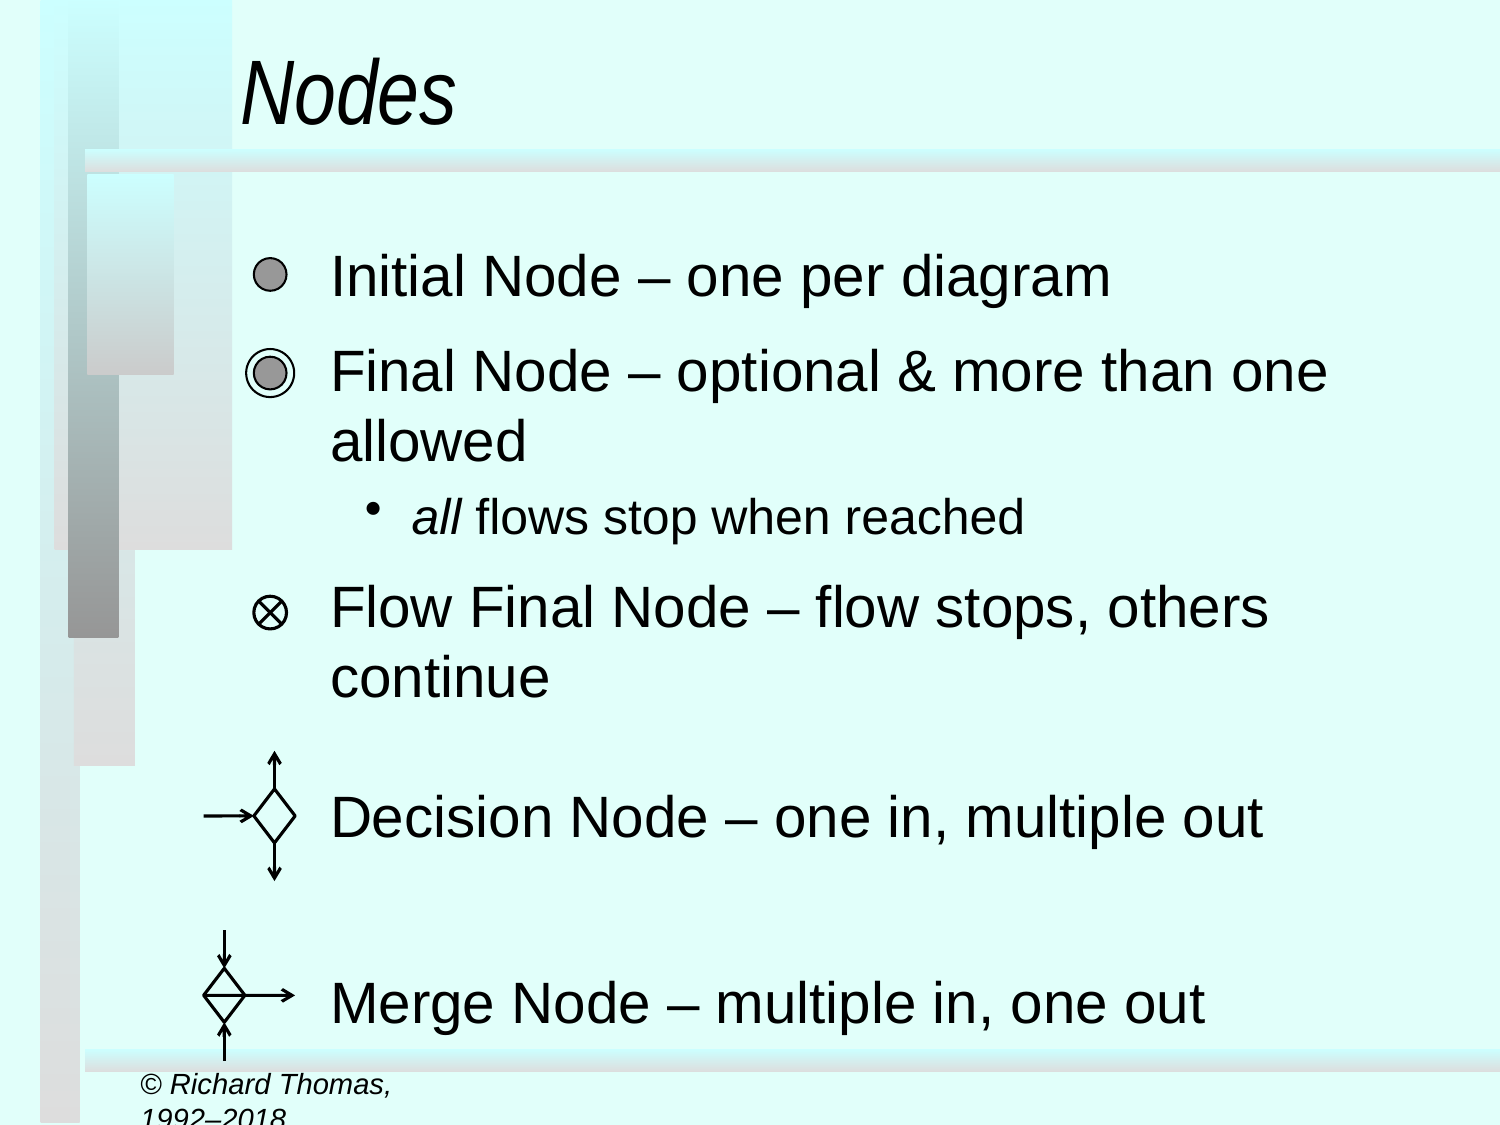

# Nodes
Initial Node – one per diagram
Final Node – optional & more than one allowed
all flows stop when reached
Flow Final Node – flow stops, others continue

Decision Node – one in, multiple out

Merge Node – multiple in, one out

© Richard Thomas, 1992–2018